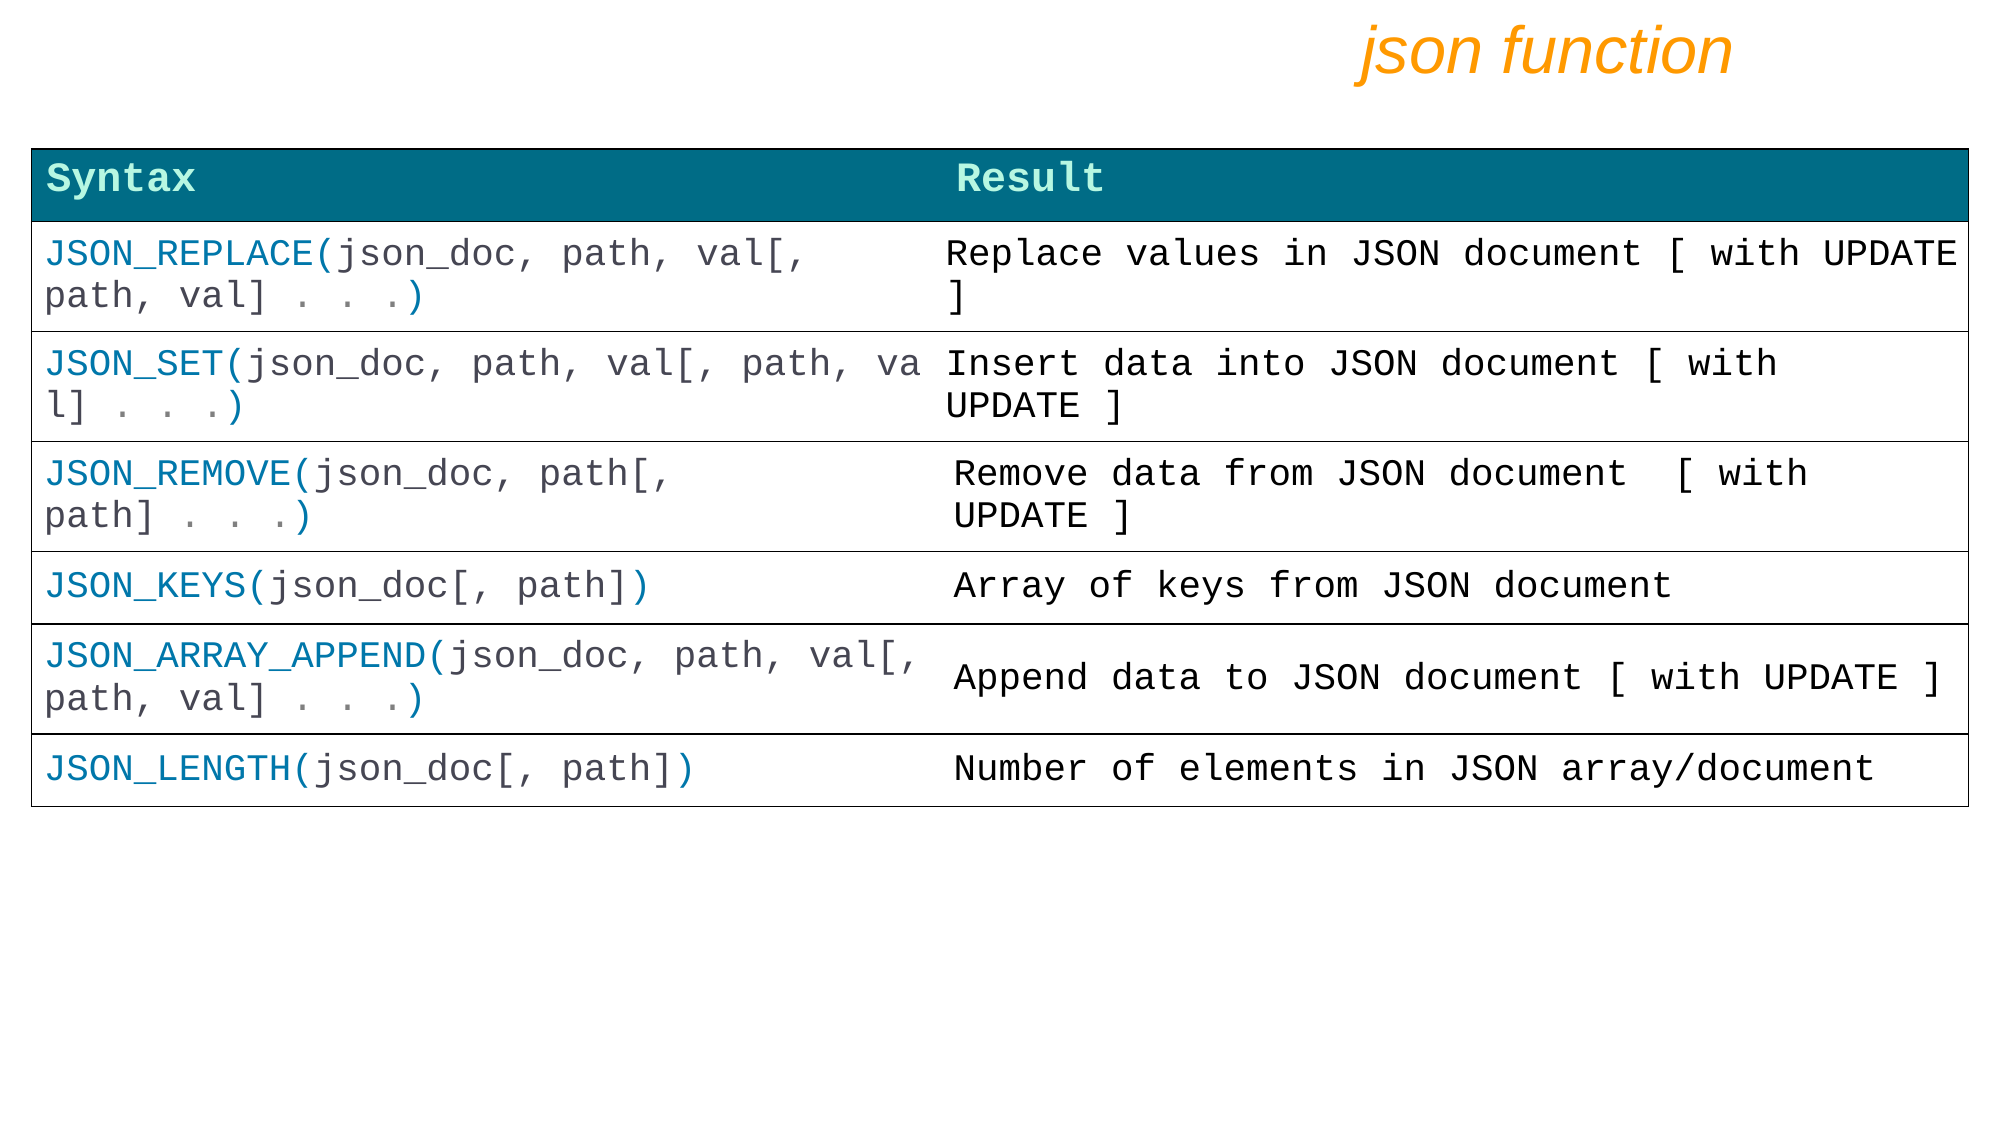

json function
| Syntax | Result |
| --- | --- |
| JSON\_REPLACE(json\_doc, path, val[, path, val] . . .) | Replace values in JSON document [ with UPDATE ] |
| JSON\_SET(json\_doc, path, val[, path, val] . . .) | Insert data into JSON document [ with UPDATE ] |
| JSON\_REMOVE(json\_doc, path[, path] . . .) | Remove data from JSON document [ with UPDATE ] |
| JSON\_KEYS(json\_doc[, path]) | Array of keys from JSON document |
| JSON\_ARRAY\_APPEND(json\_doc, path, val[, path, val] . . .) | Append data to JSON document [ with UPDATE ] |
| JSON\_LENGTH(json\_doc[, path]) | Number of elements in JSON array/document |